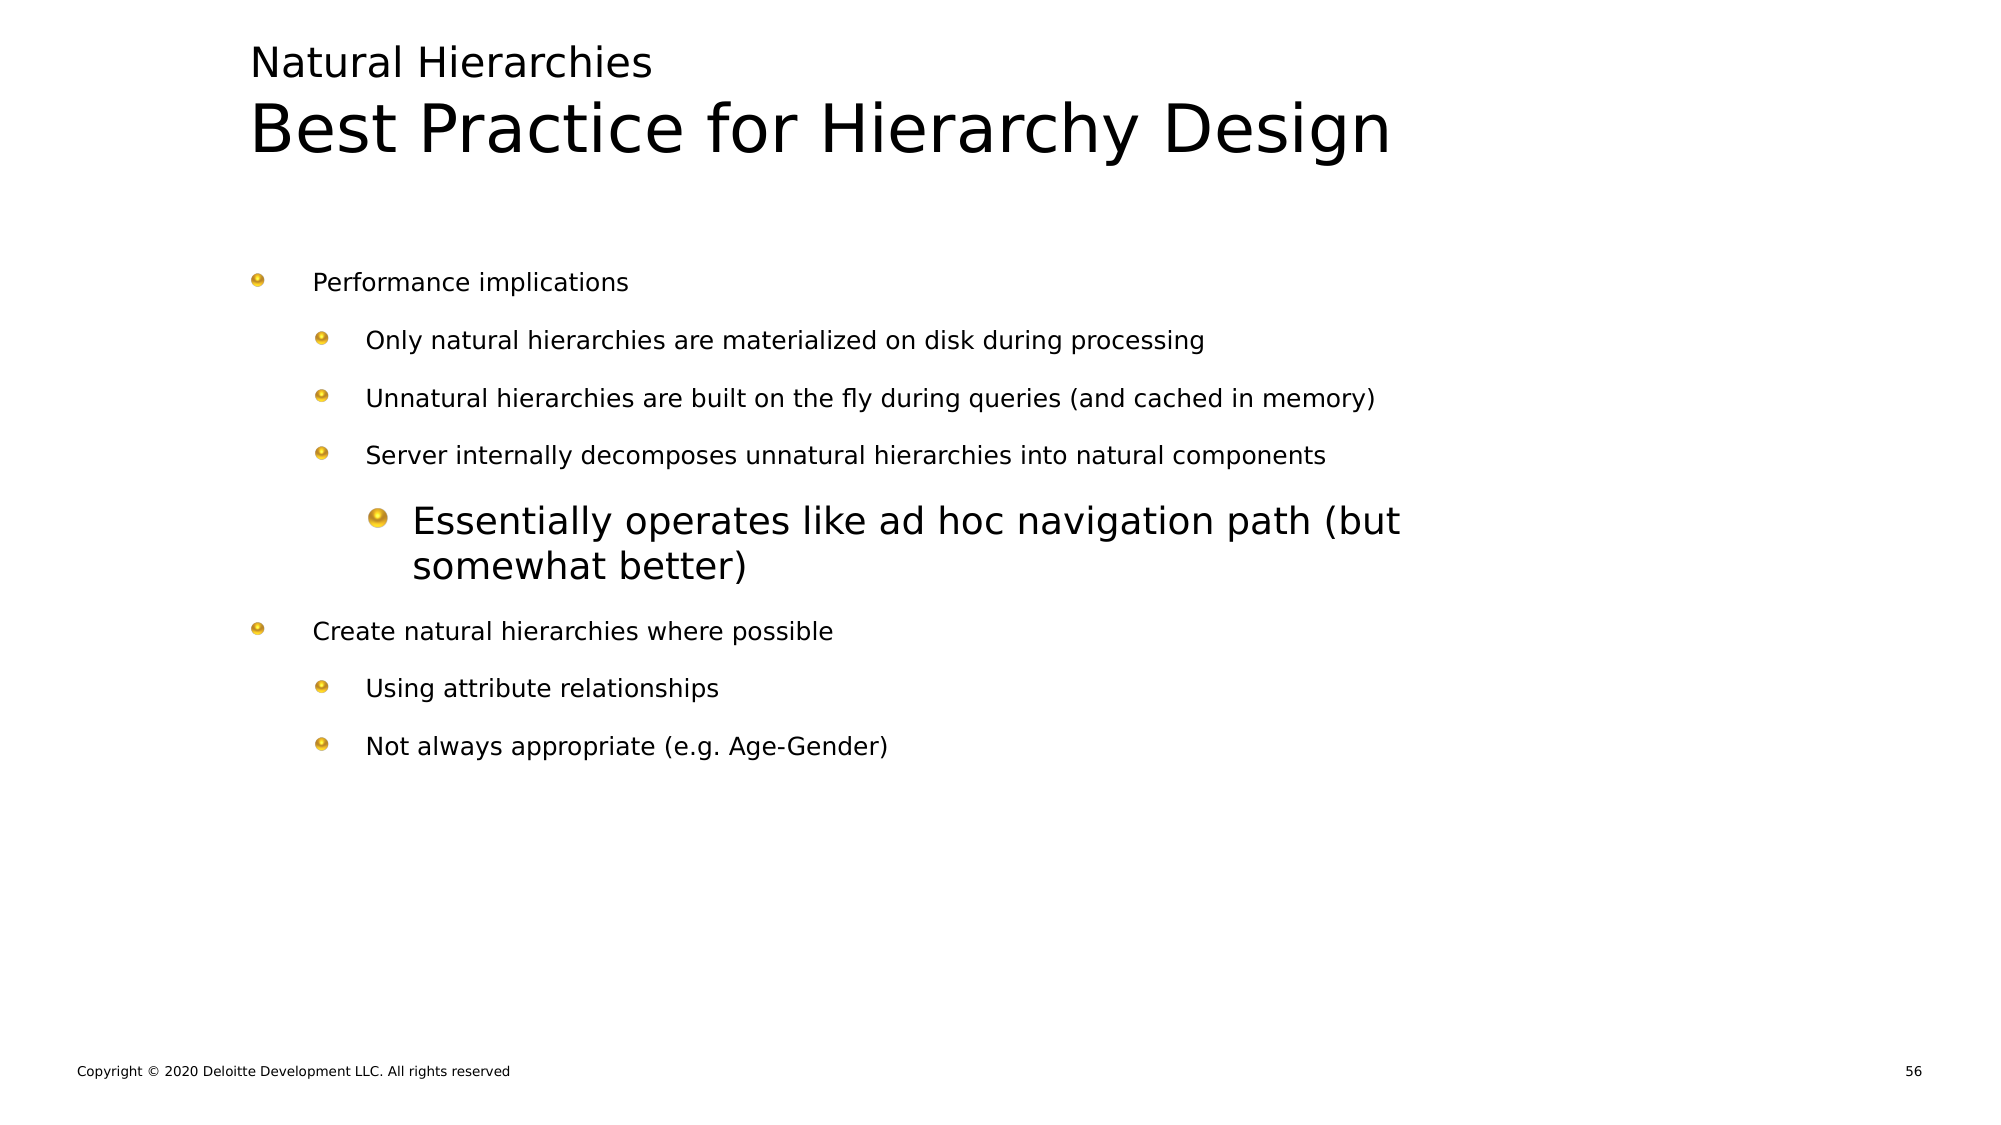

Natural Hierarchies
Best Practice for Hierarchy Design
Performance implications
Only natural hierarchies are materialized on disk during processing
Unnatural hierarchies are built on the fly during queries (and cached in memory)
Server internally decomposes unnatural hierarchies into natural components
Essentially operates like ad hoc navigation path (but somewhat better)
Create natural hierarchies where possible
Using attribute relationships
Not always appropriate (e.g. Age-Gender)